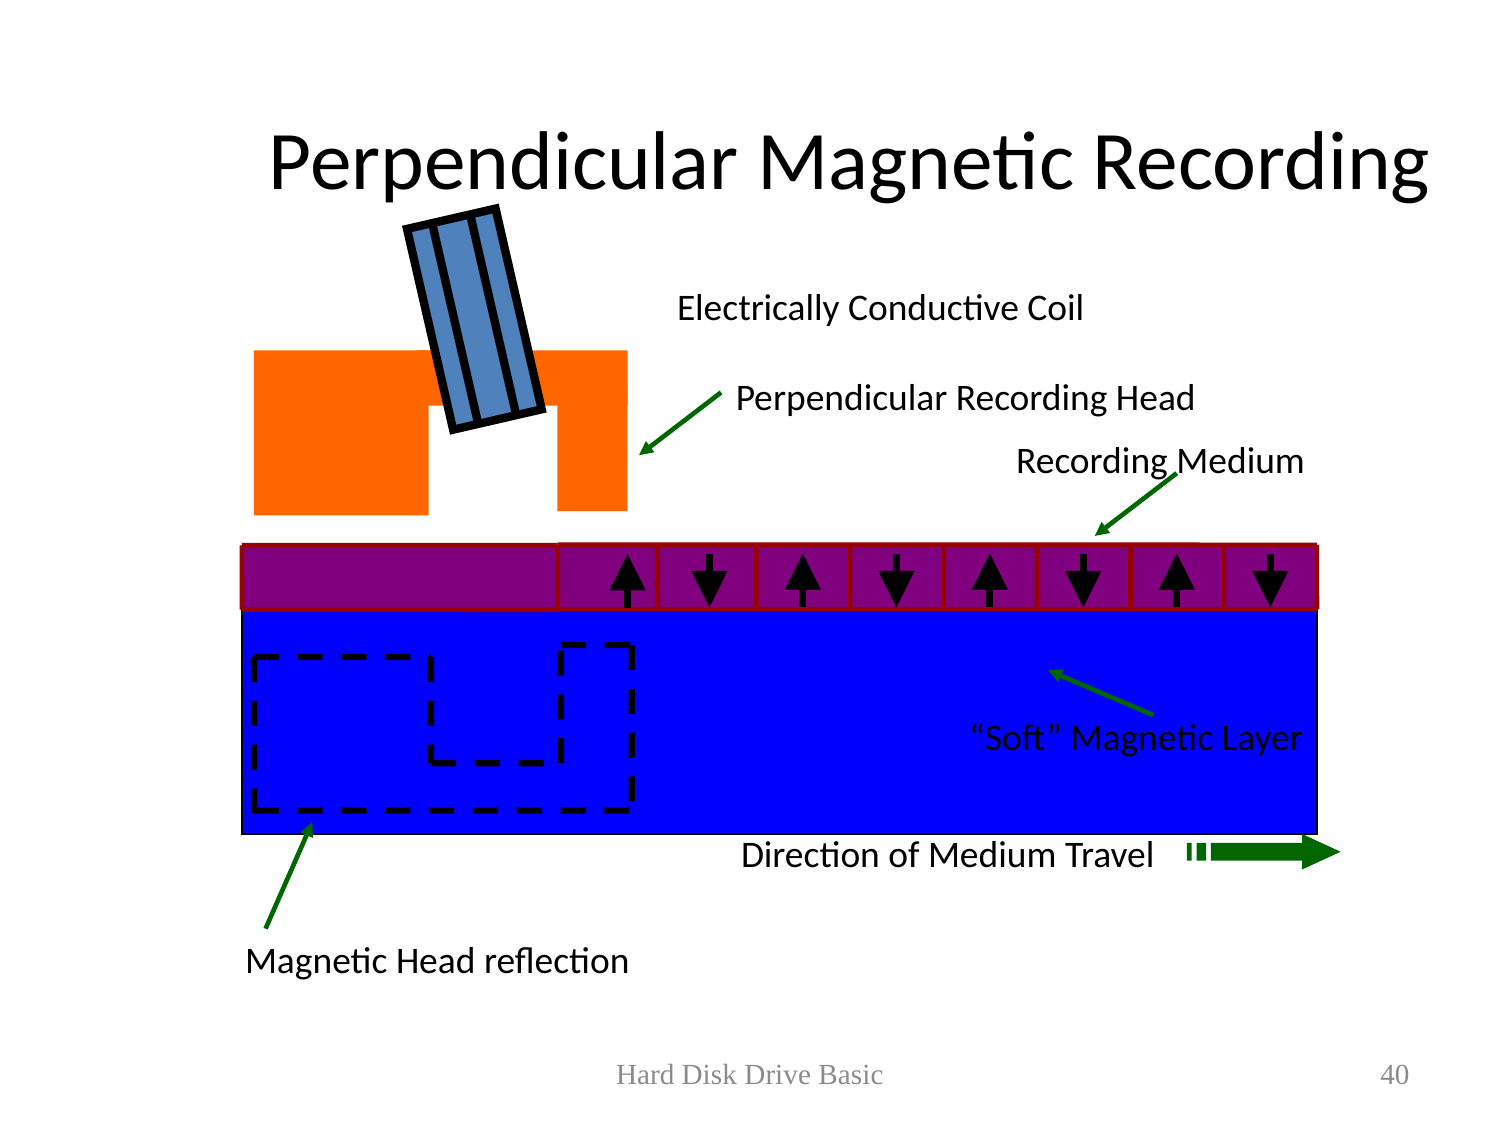

Perpendicular Magnetic Recording

Electrically Conductive Coil

Perpendicular Recording Head

Recording Medium

“Soft” Magnetic Layer

Direction of Medium Travel

Magnetic Head reflection
Hard Disk Drive Basic
40